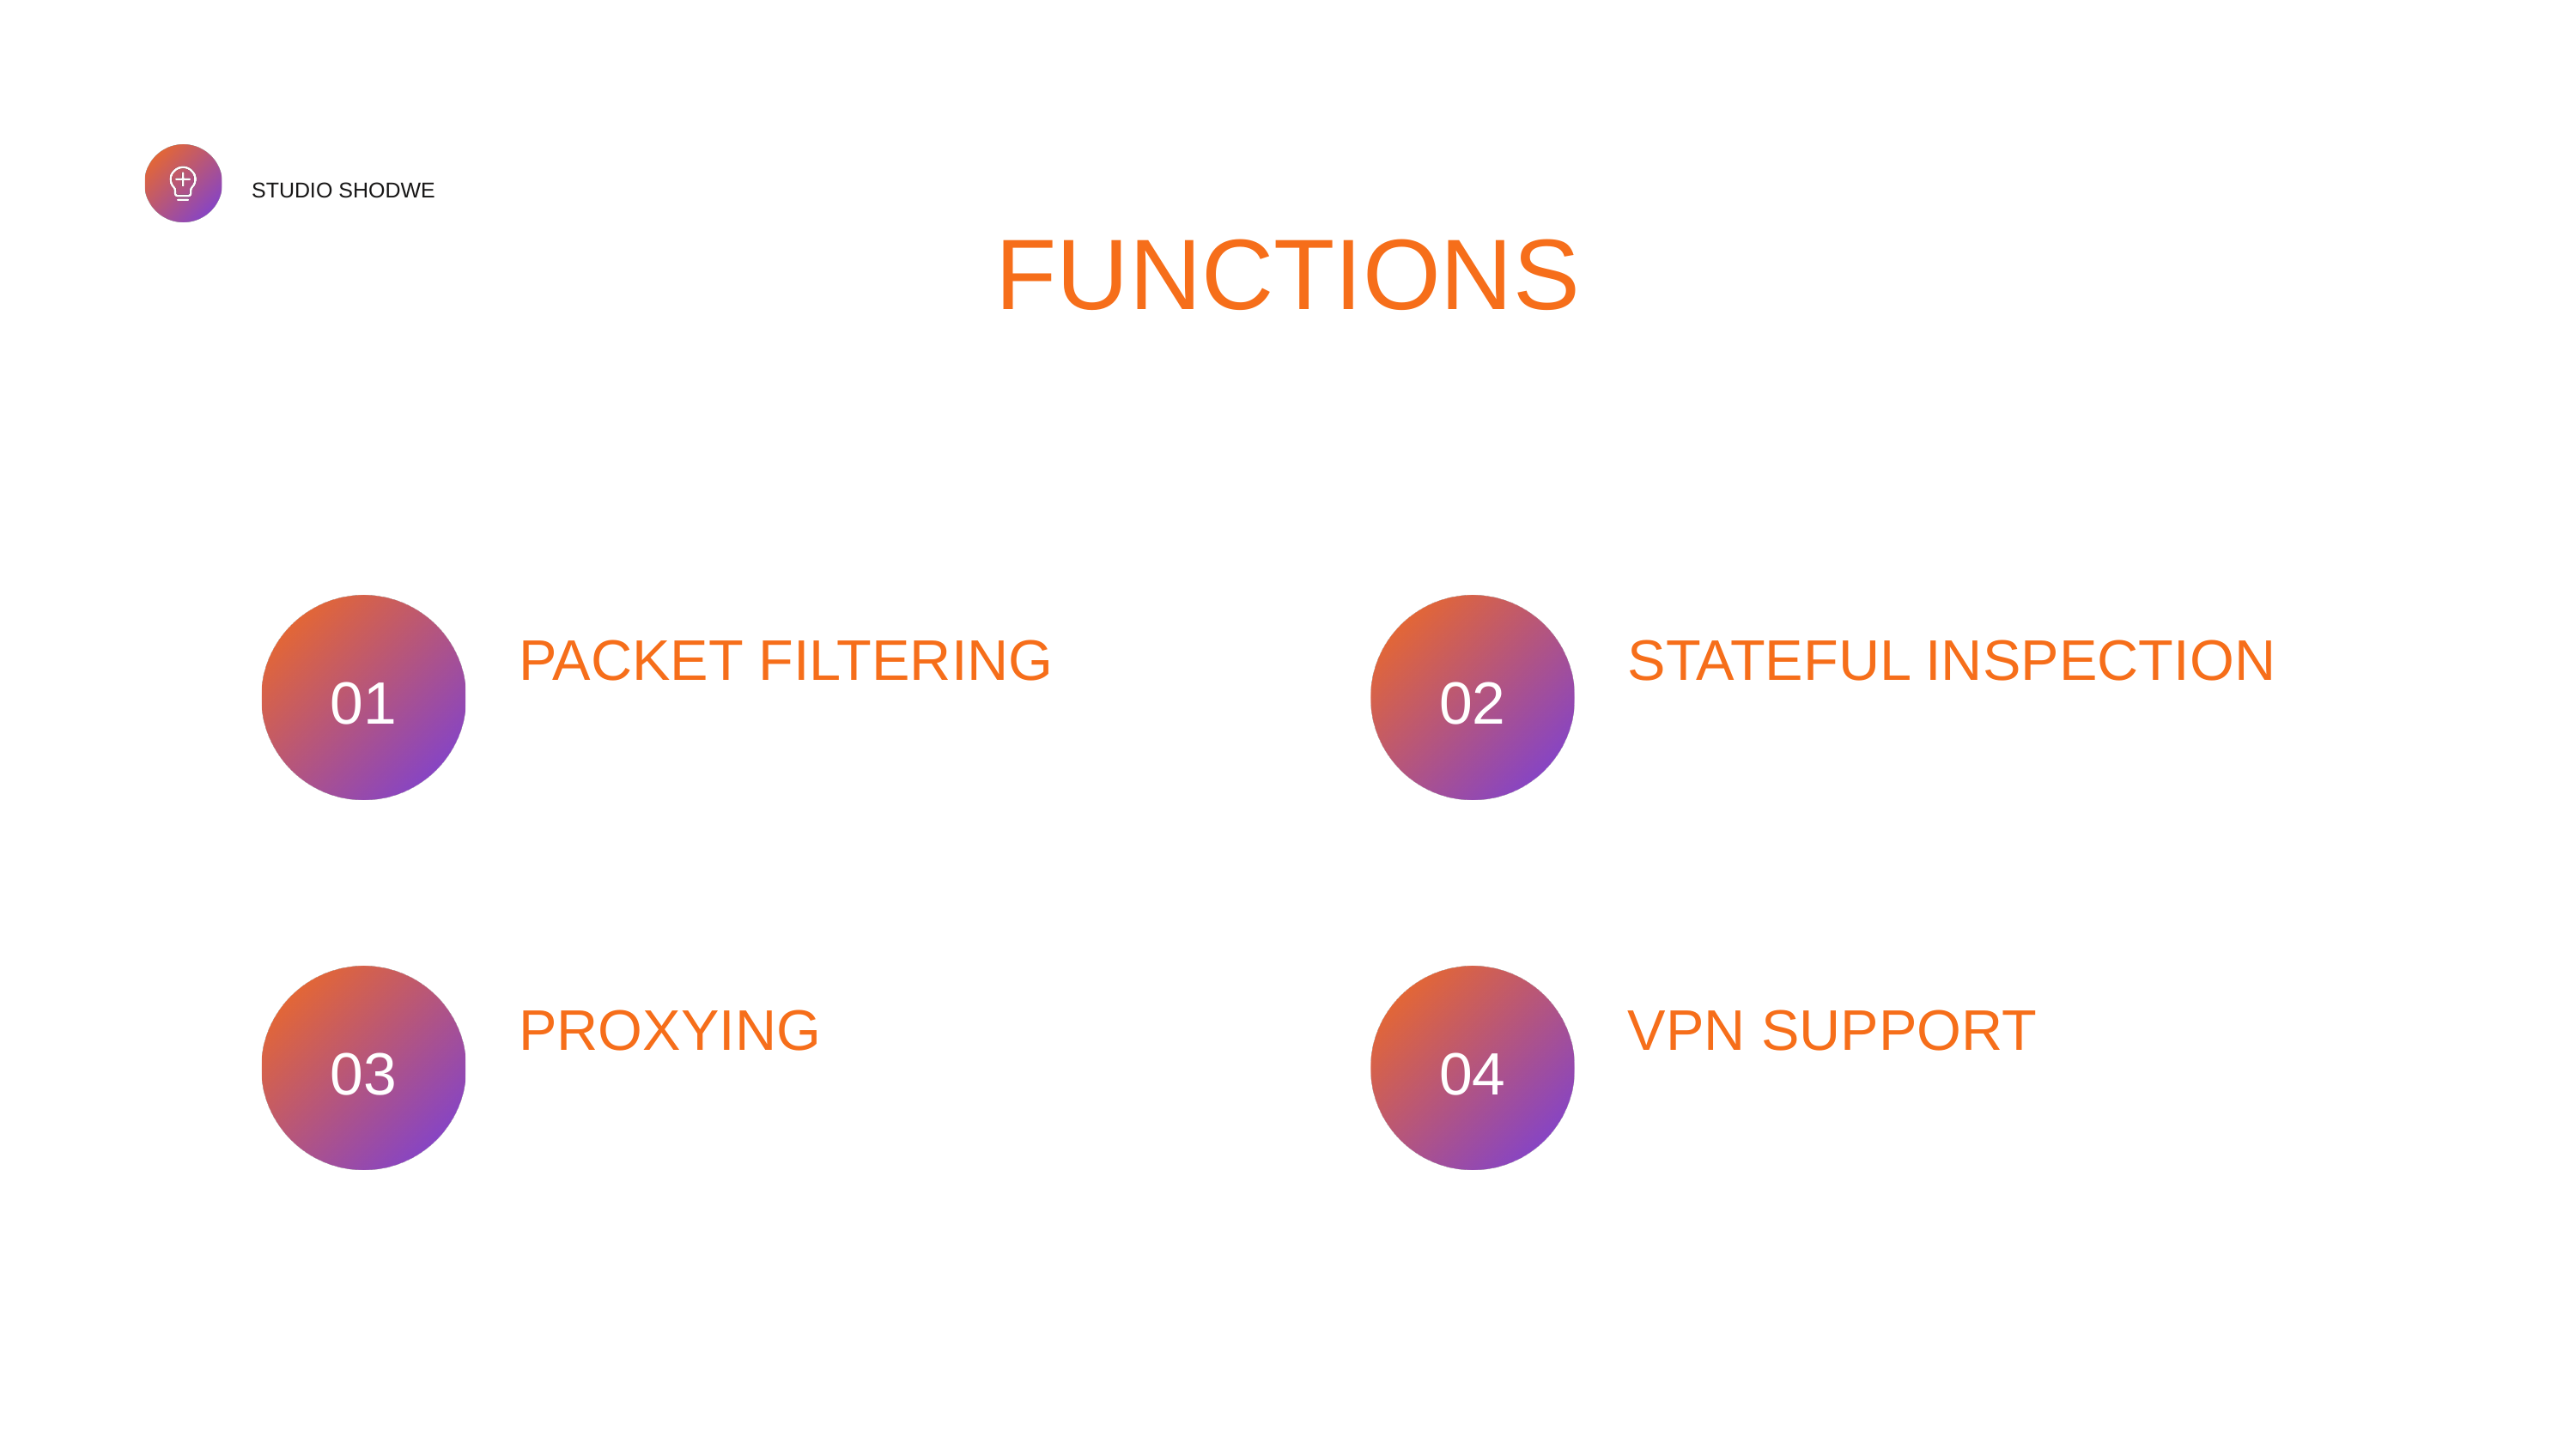

STUDIO SHODWE
FUNCTIONS

PACKET FILTERING
STATEFUL INSPECTION
01
02

PROXYING
VPN SUPPORT
03
04